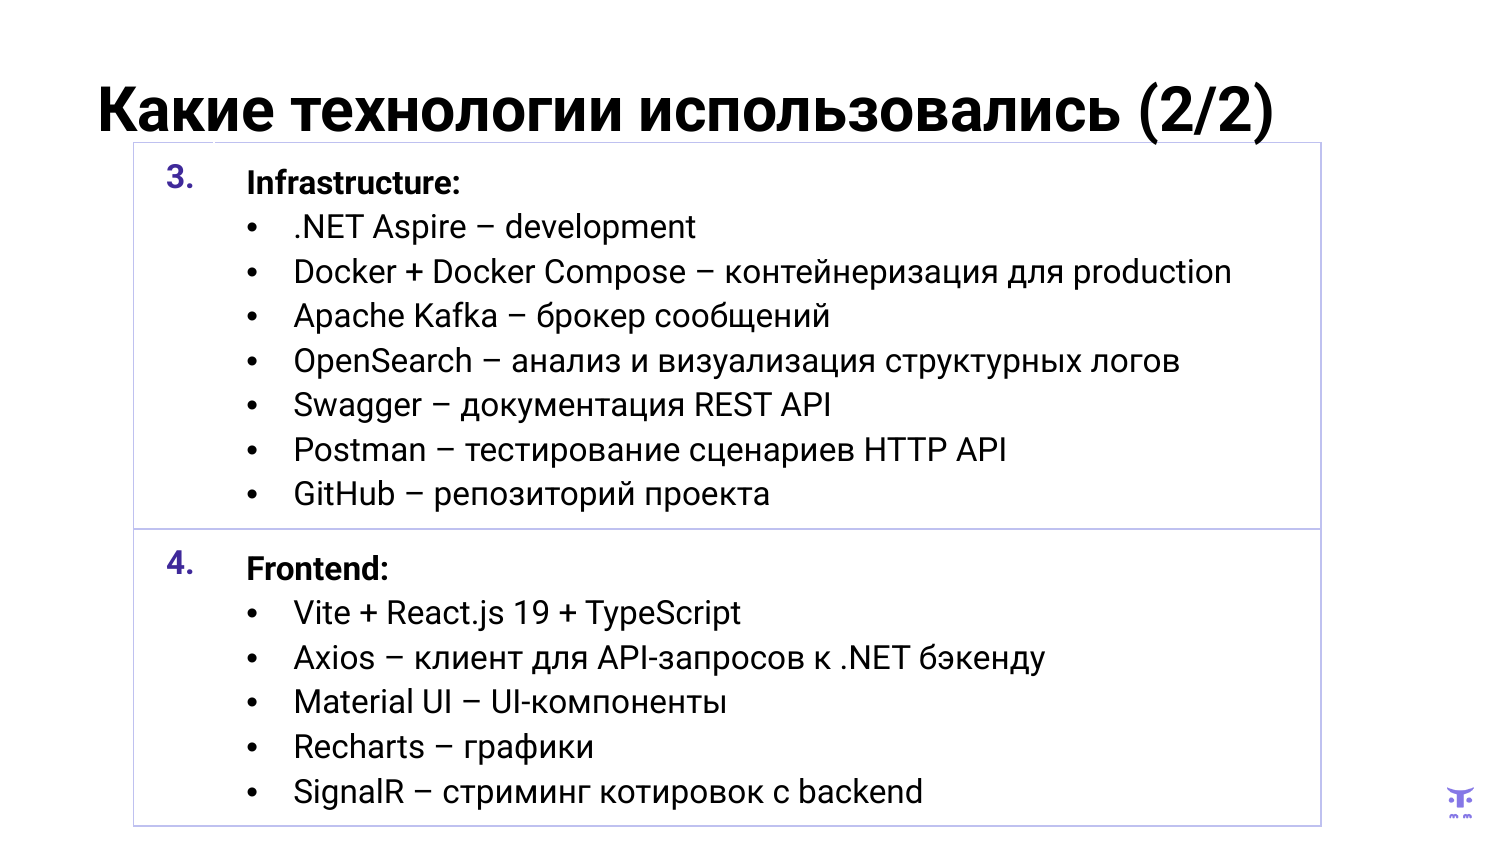

# Какие технологии использовались (2/2)
| 3. | Infrastructure: .NET Aspire – development Docker + Docker Compose – контейнеризация для production Apache Kafka – брокер сообщений OpenSearch – анализ и визуализация структурных логов Swagger – документация REST API Postman – тестирование сценариев HTTP API GitHub – репозиторий проекта |
| --- | --- |
| 4. | Frontend: Vite + React.js 19 + TypeScript Axios – клиент для API-запросов к .NET бэкенду Material UI – UI-компоненты Recharts – графики SignalR – стриминг котировок с backend |